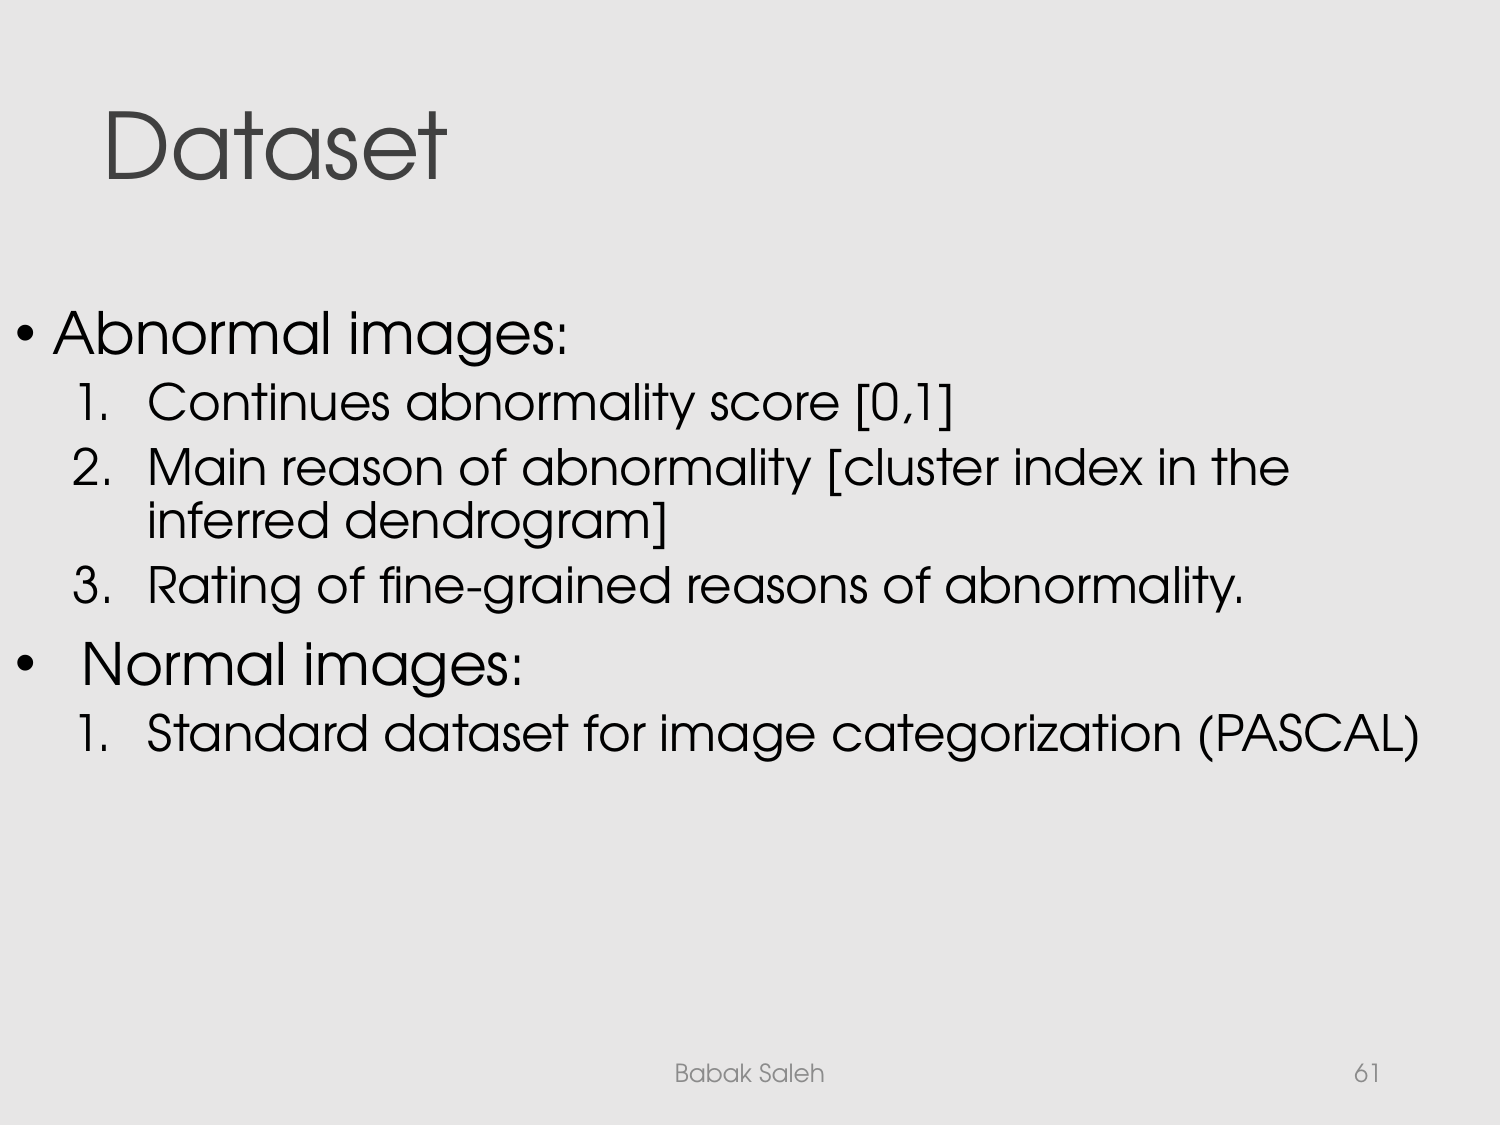

# Dataset
Abnormal images:
Continues abnormality score [0,1]
Main reason of abnormality [cluster index in the inferred dendrogram]
Rating of fine-grained reasons of abnormality.
Normal images:
Standard dataset for image categorization (PASCAL)

Babak Saleh
61